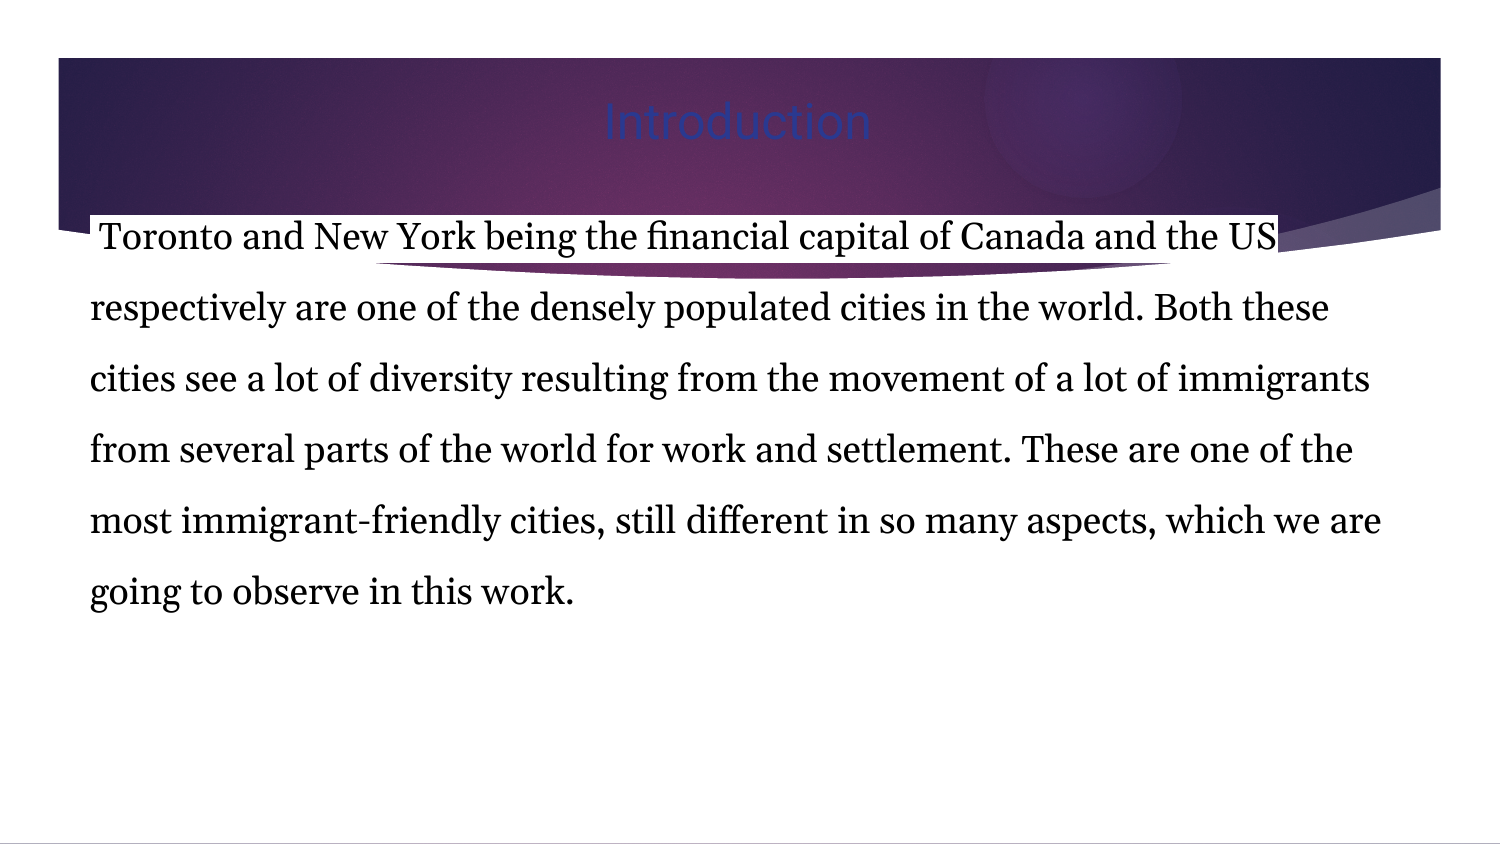

Introduction
 Toronto and New York being the financial capital of Canada and the US respectively are one of the densely populated cities in the world. Both these cities see a lot of diversity resulting from the movement of a lot of immigrants from several parts of the world for work and settlement. These are one of the most immigrant-friendly cities, still different in so many aspects, which we are going to observe in this work.